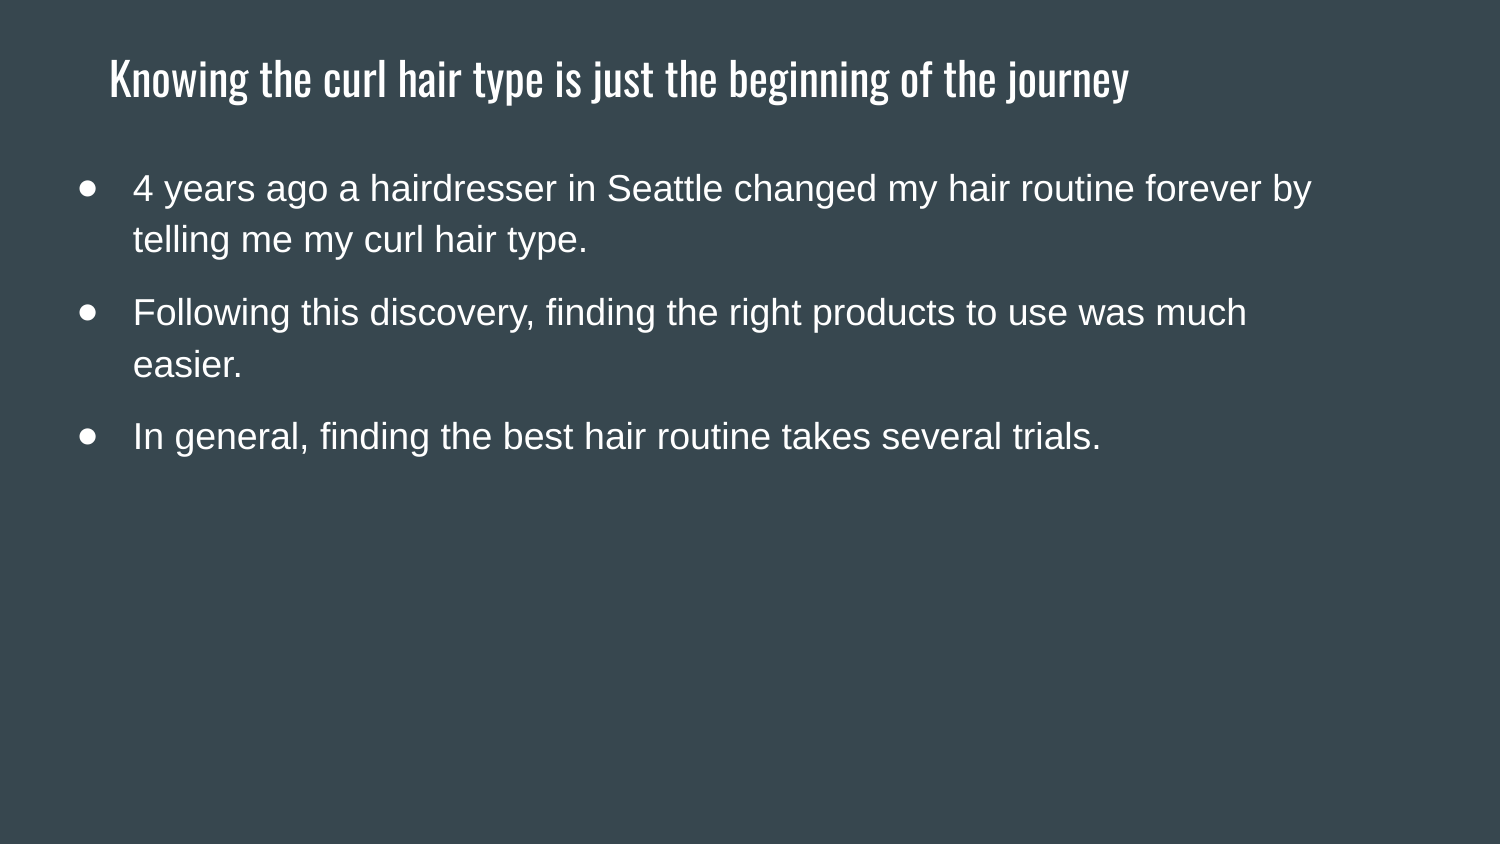

# Knowing the curl hair type is just the beginning of the journey

4 years ago a hairdresser in Seattle changed my hair routine forever by telling me my curl hair type.
Following this discovery, finding the right products to use was much easier.
In general, finding the best hair routine takes several trials.